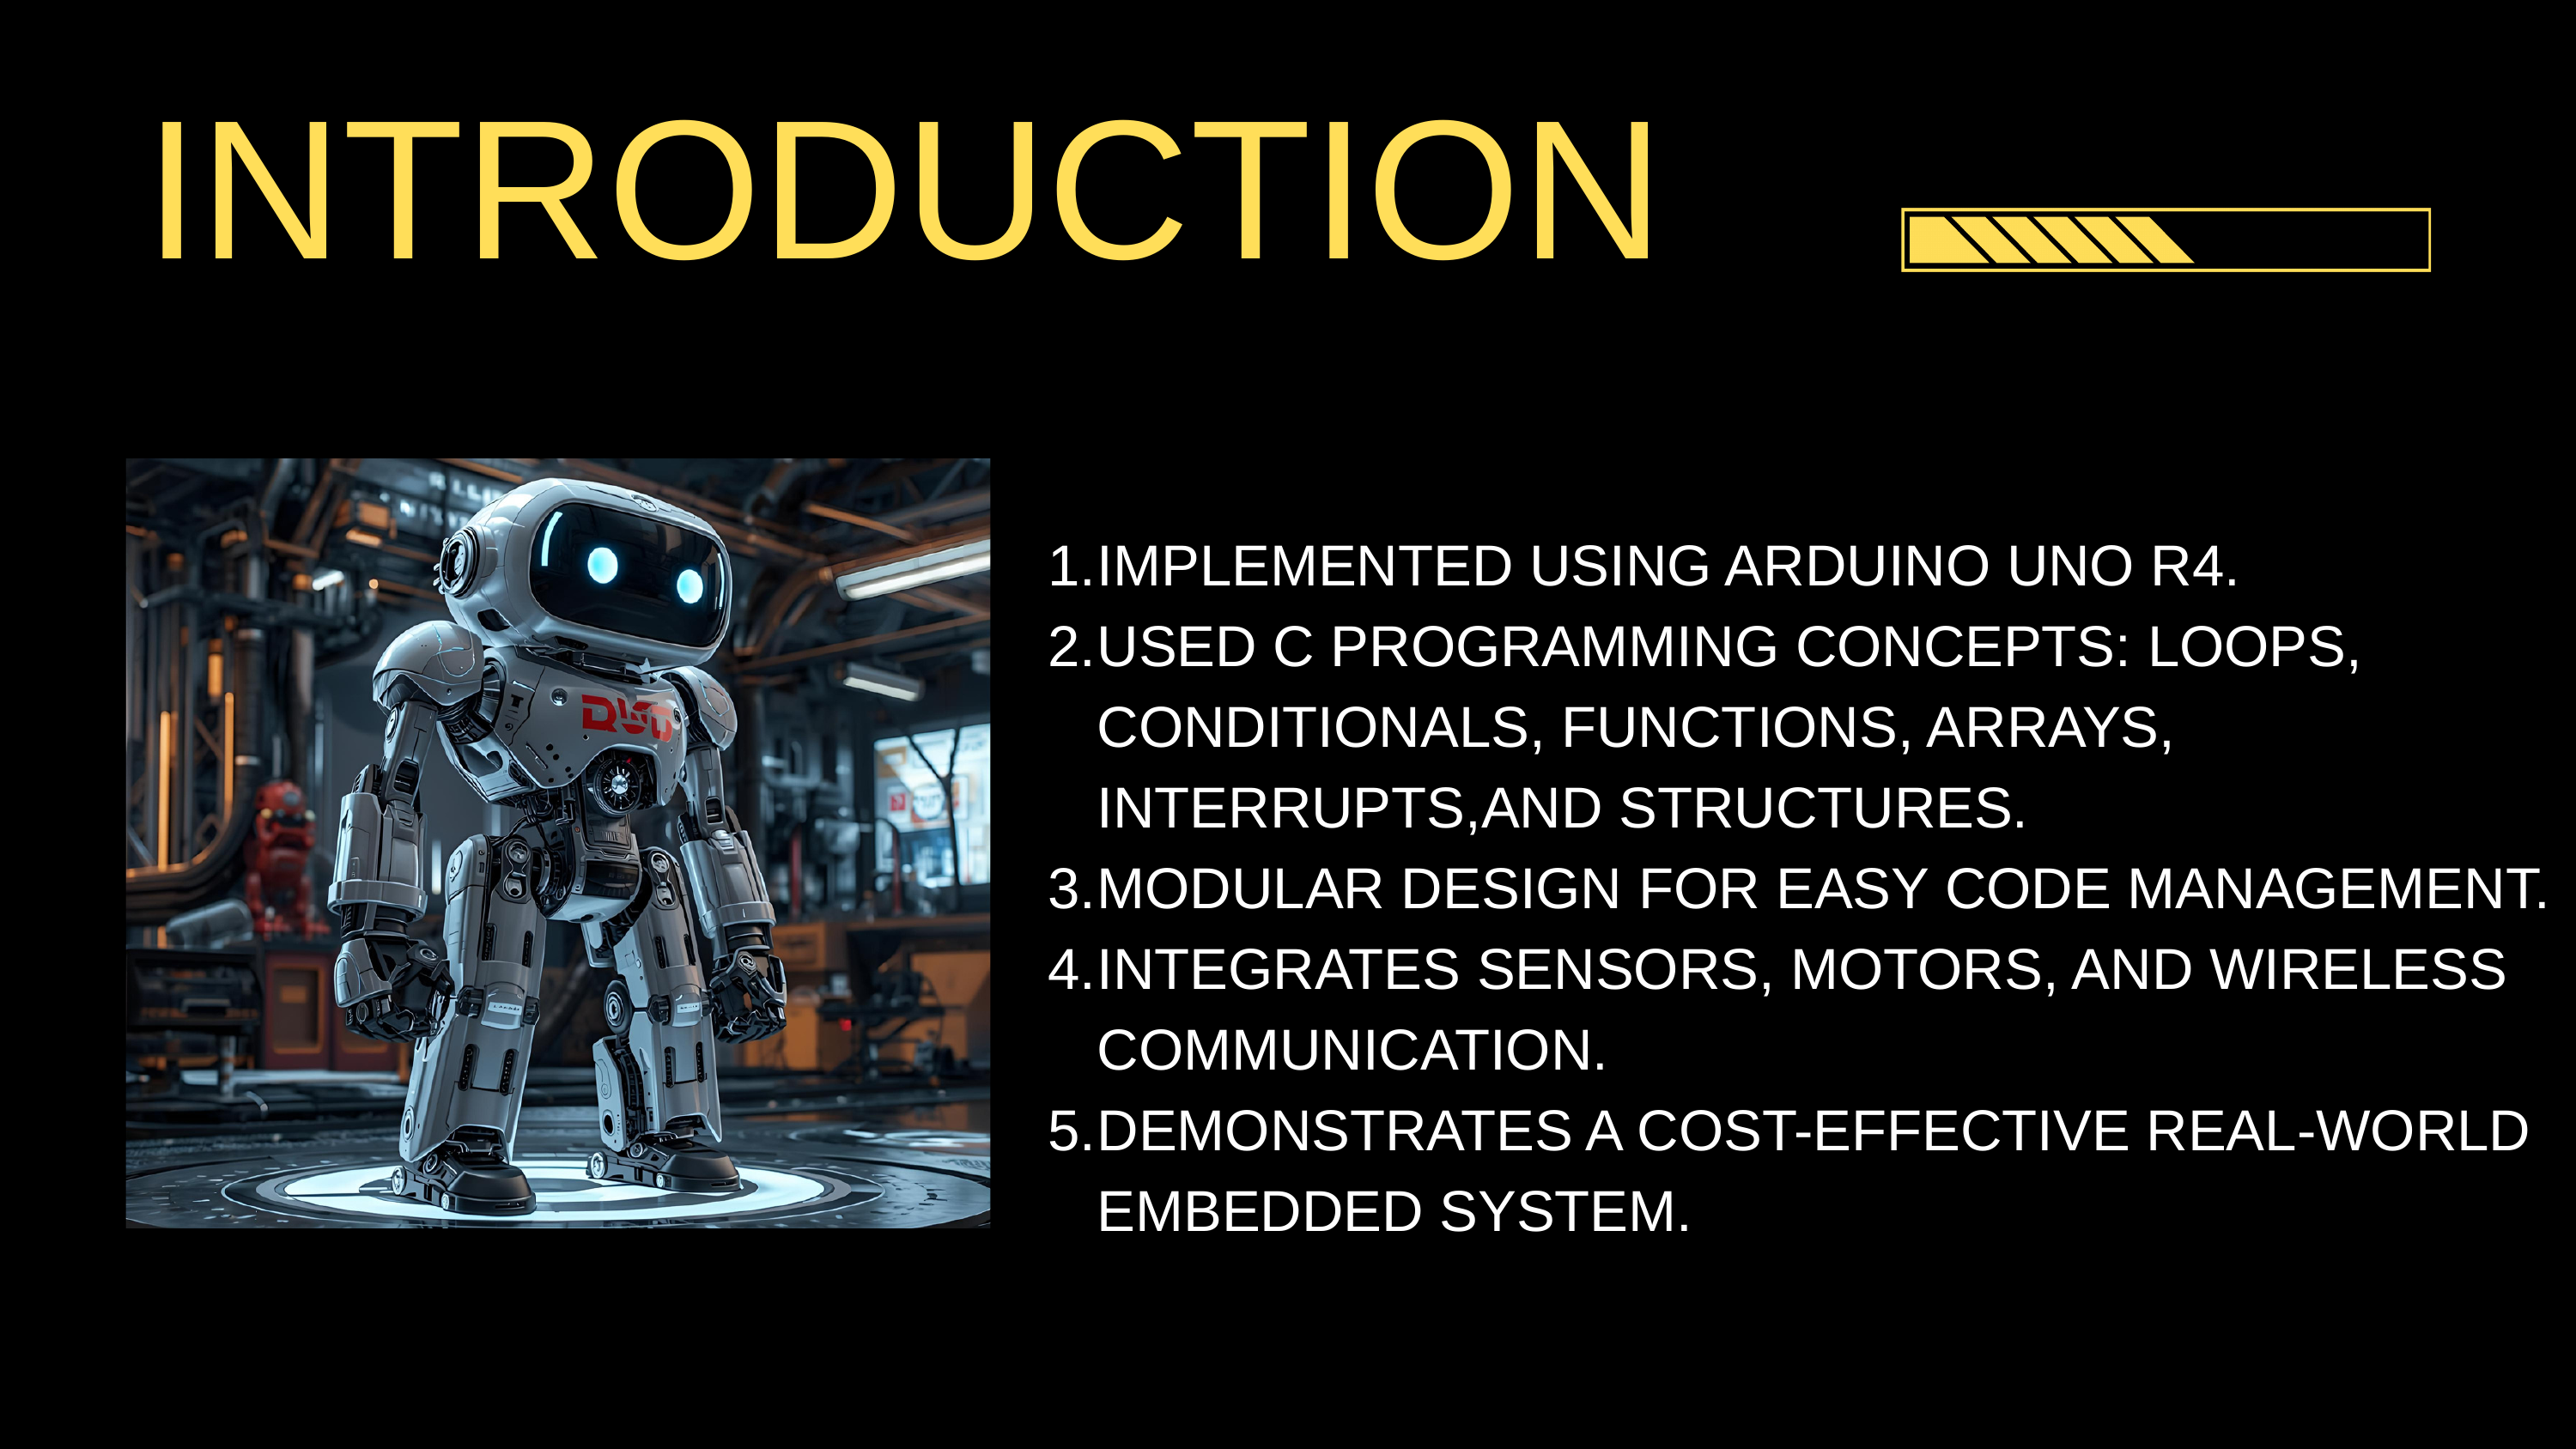

INTRODUCTION

IMPLEMENTED USING ARDUINO UNO R4.
USED C PROGRAMMING CONCEPTS: LOOPS, CONDITIONALS, FUNCTIONS, ARRAYS, INTERRUPTS,AND STRUCTURES.
MODULAR DESIGN FOR EASY CODE MANAGEMENT.
INTEGRATES SENSORS, MOTORS, AND WIRELESS COMMUNICATION.
DEMONSTRATES A COST-EFFECTIVE REAL-WORLD EMBEDDED SYSTEM.